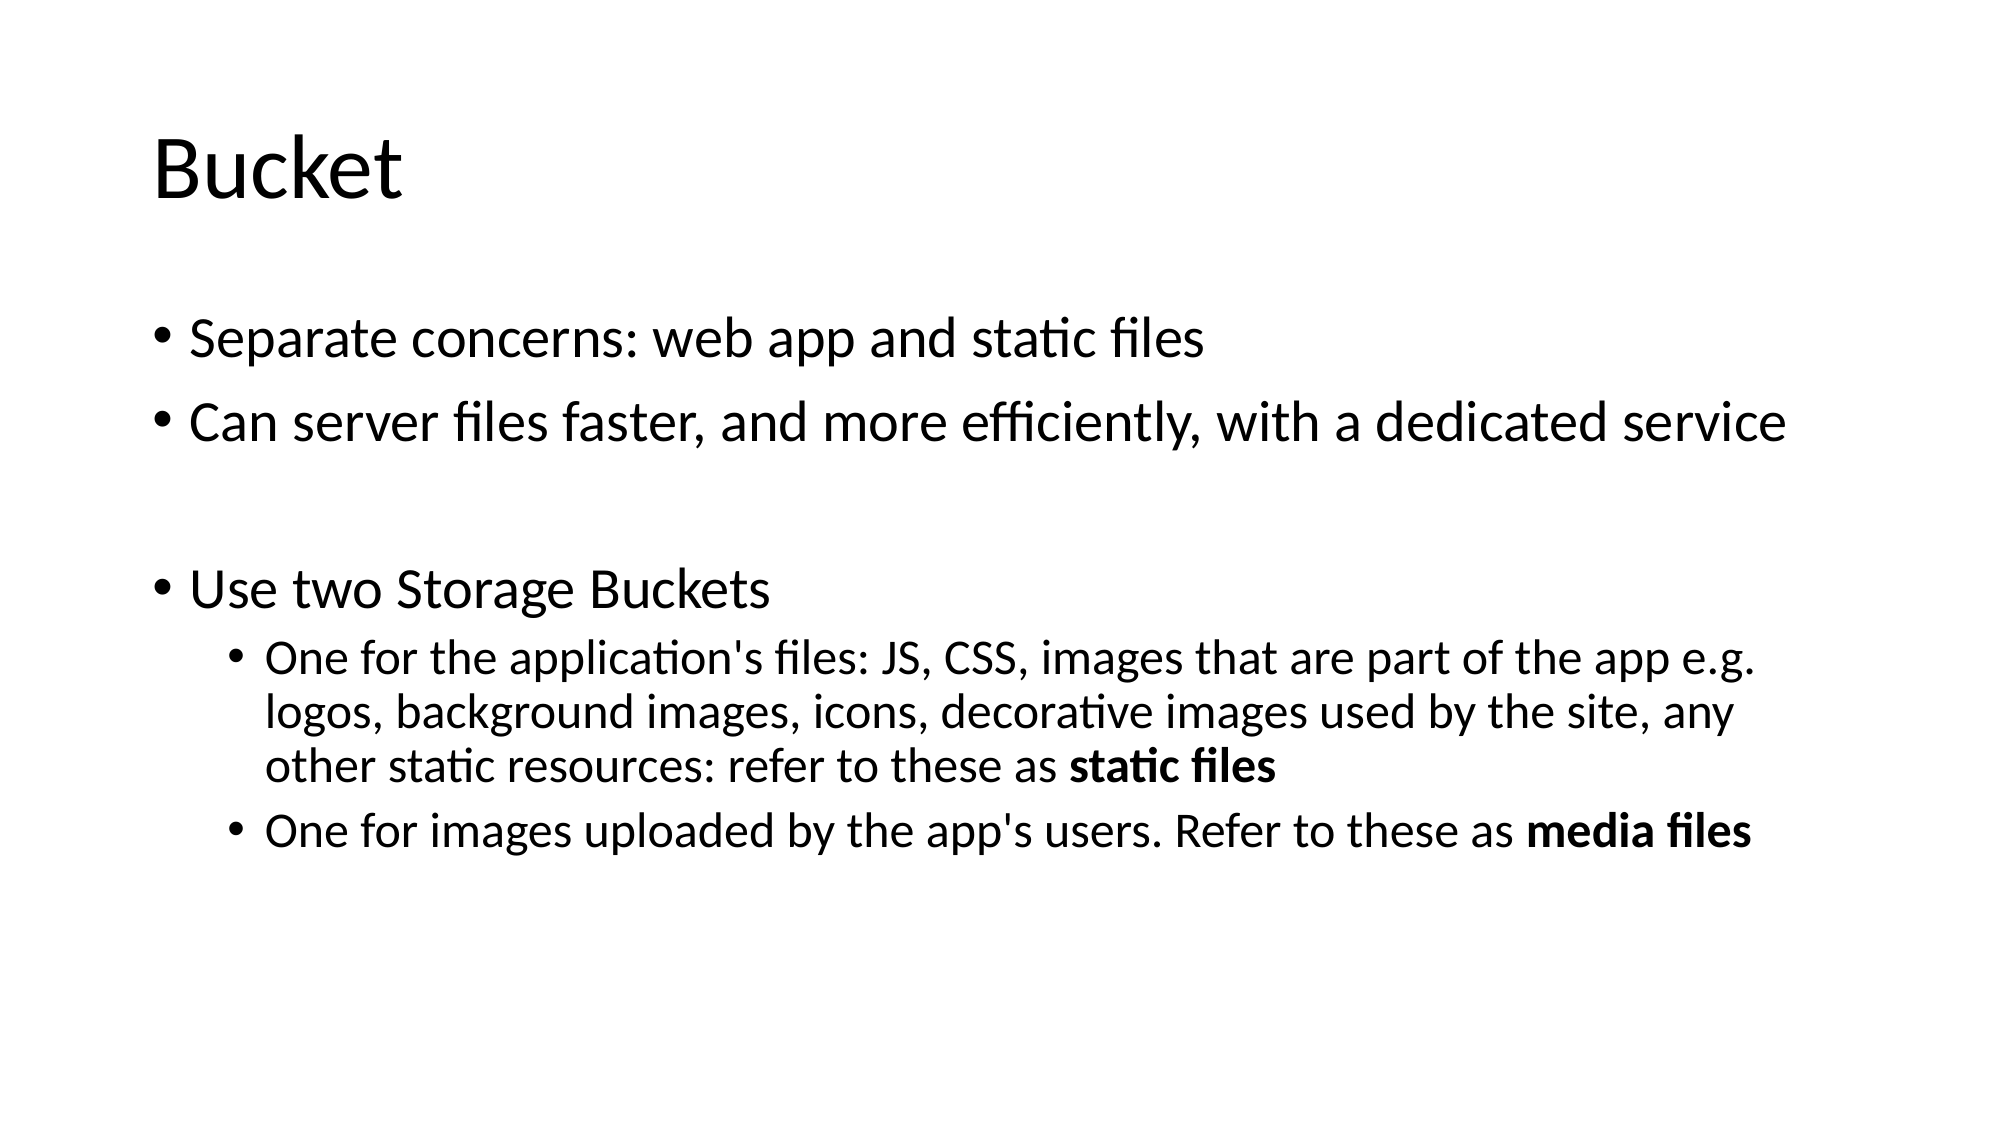

# Bucket
Separate concerns: web app and static files
Can server files faster, and more efficiently, with a dedicated service

Use two Storage Buckets
One for the application's files: JS, CSS, images that are part of the app e.g. logos, background images, icons, decorative images used by the site, any other static resources: refer to these as static files
One for images uploaded by the app's users. Refer to these as media files